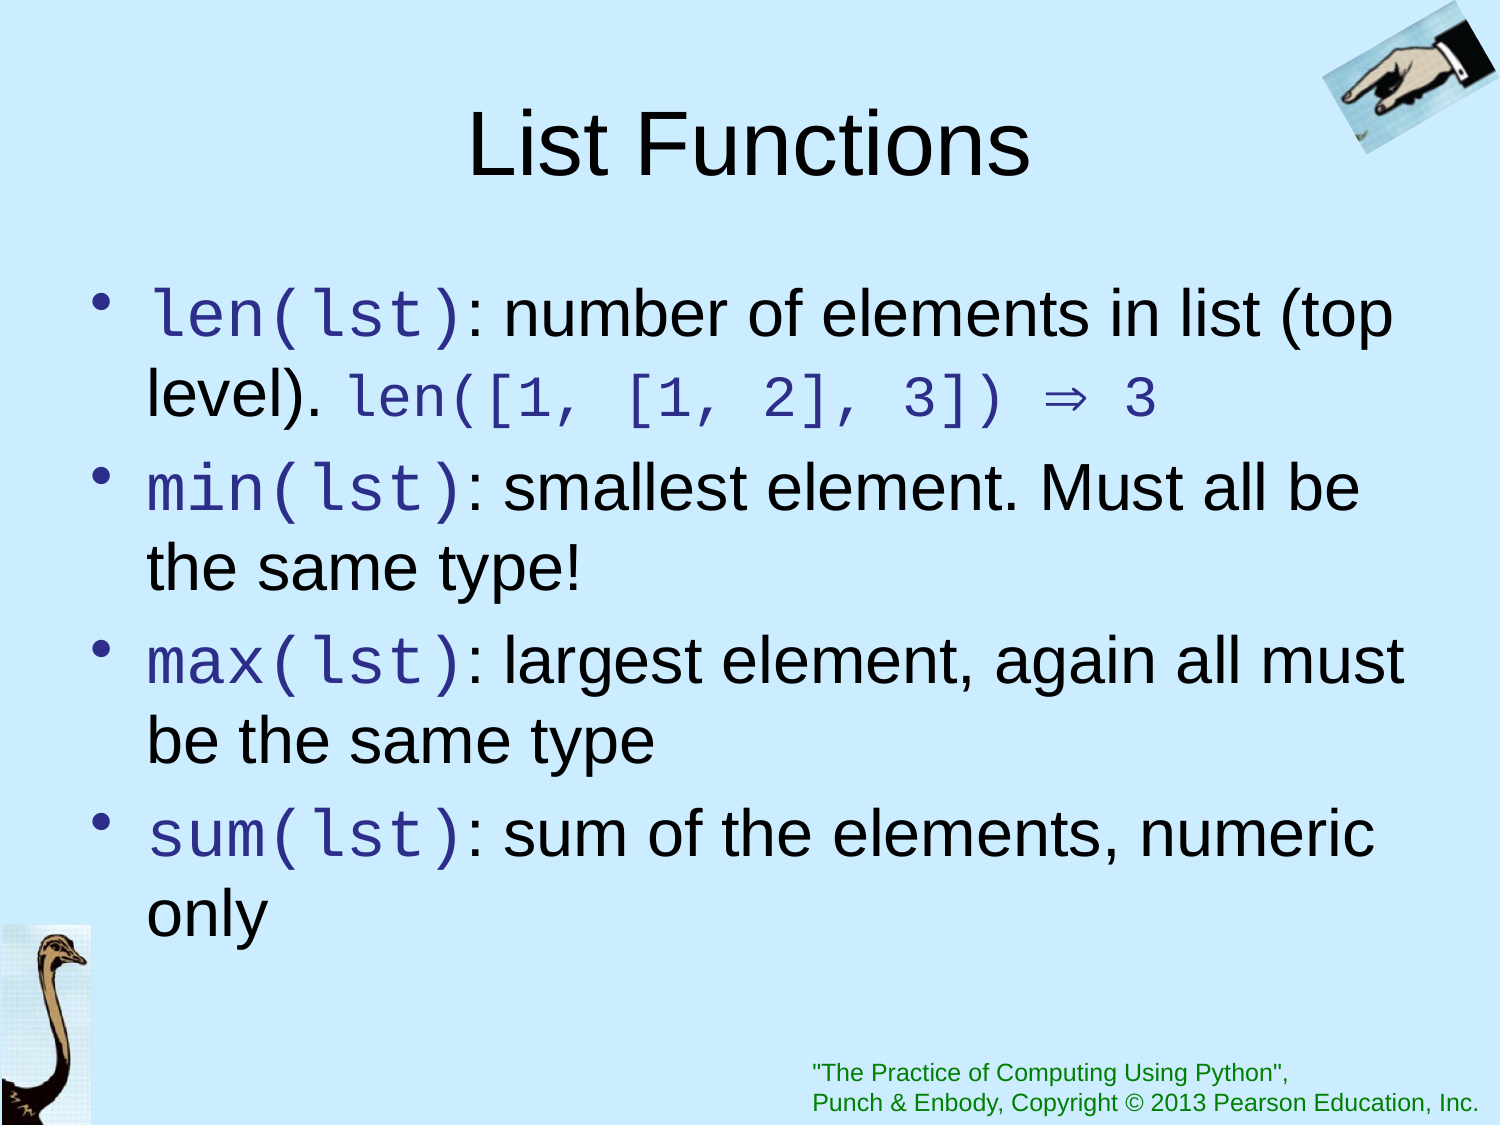

# List Functions
len(lst): number of elements in list (top level). len([1, [1, 2], 3]) ⇒ 3
min(lst): smallest element. Must all be the same type!
max(lst): largest element, again all must be the same type
sum(lst): sum of the elements, numeric only